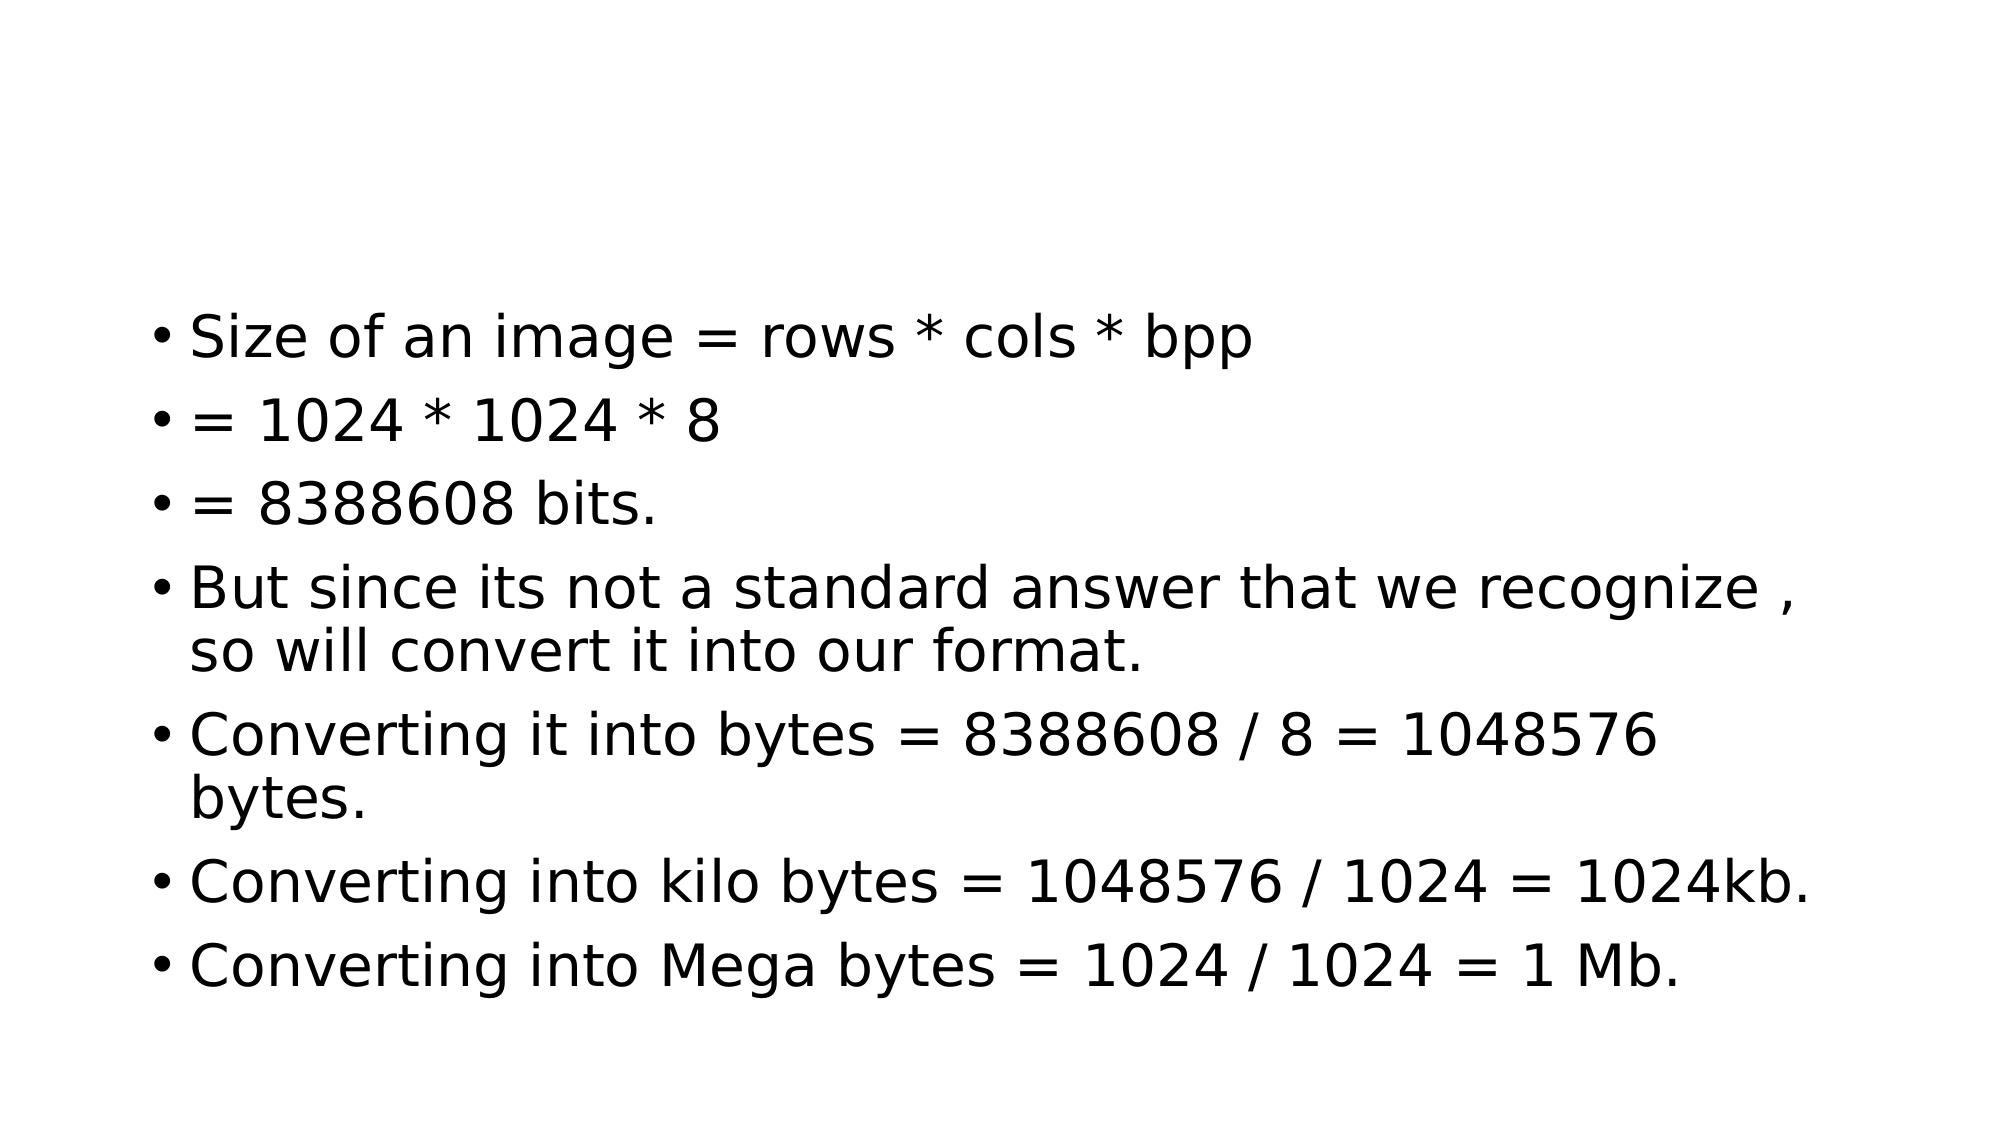

#
Size of an image = rows * cols * bpp
= 1024 * 1024 * 8
= 8388608 bits.
But since its not a standard answer that we recognize , so will convert it into our format.
Converting it into bytes = 8388608 / 8 = 1048576 bytes.
Converting into kilo bytes = 1048576 / 1024 = 1024kb.
Converting into Mega bytes = 1024 / 1024 = 1 Mb.